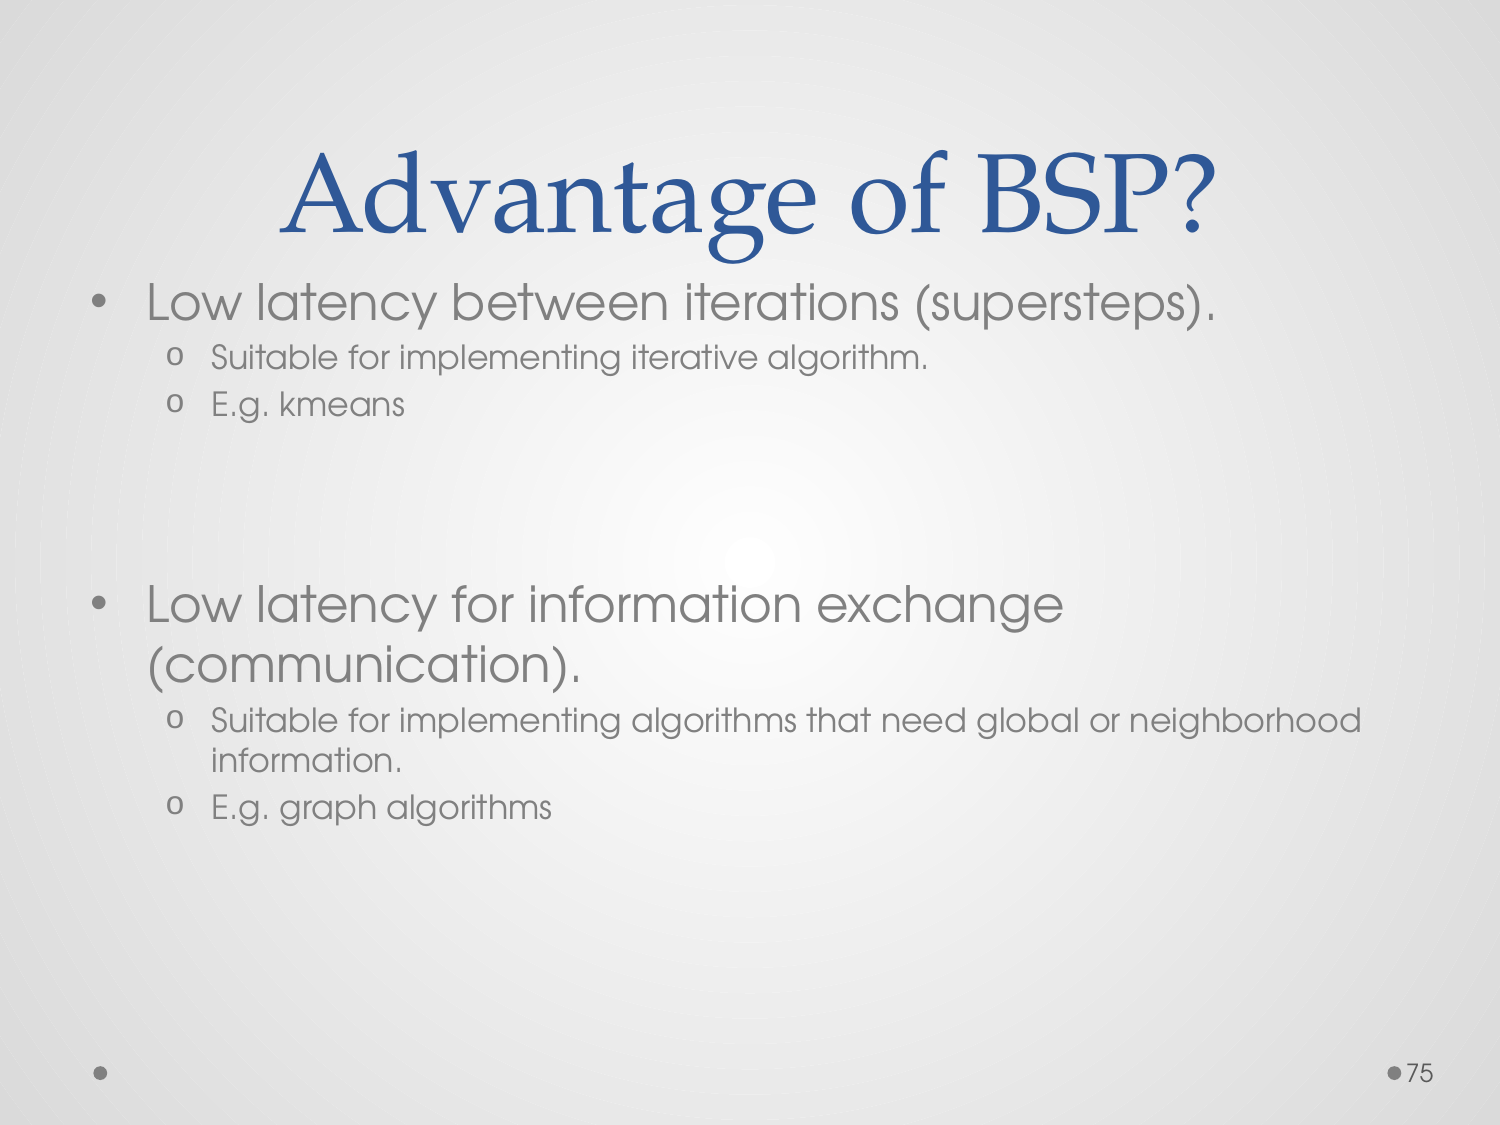

# Advantage of BSP?
Low latency between iterations (supersteps).
Suitable for implementing iterative algorithm.
E.g. kmeans

Low latency for information exchange (communication).
Suitable for implementing algorithms that need global or neighborhood information.
E.g. graph algorithms
75